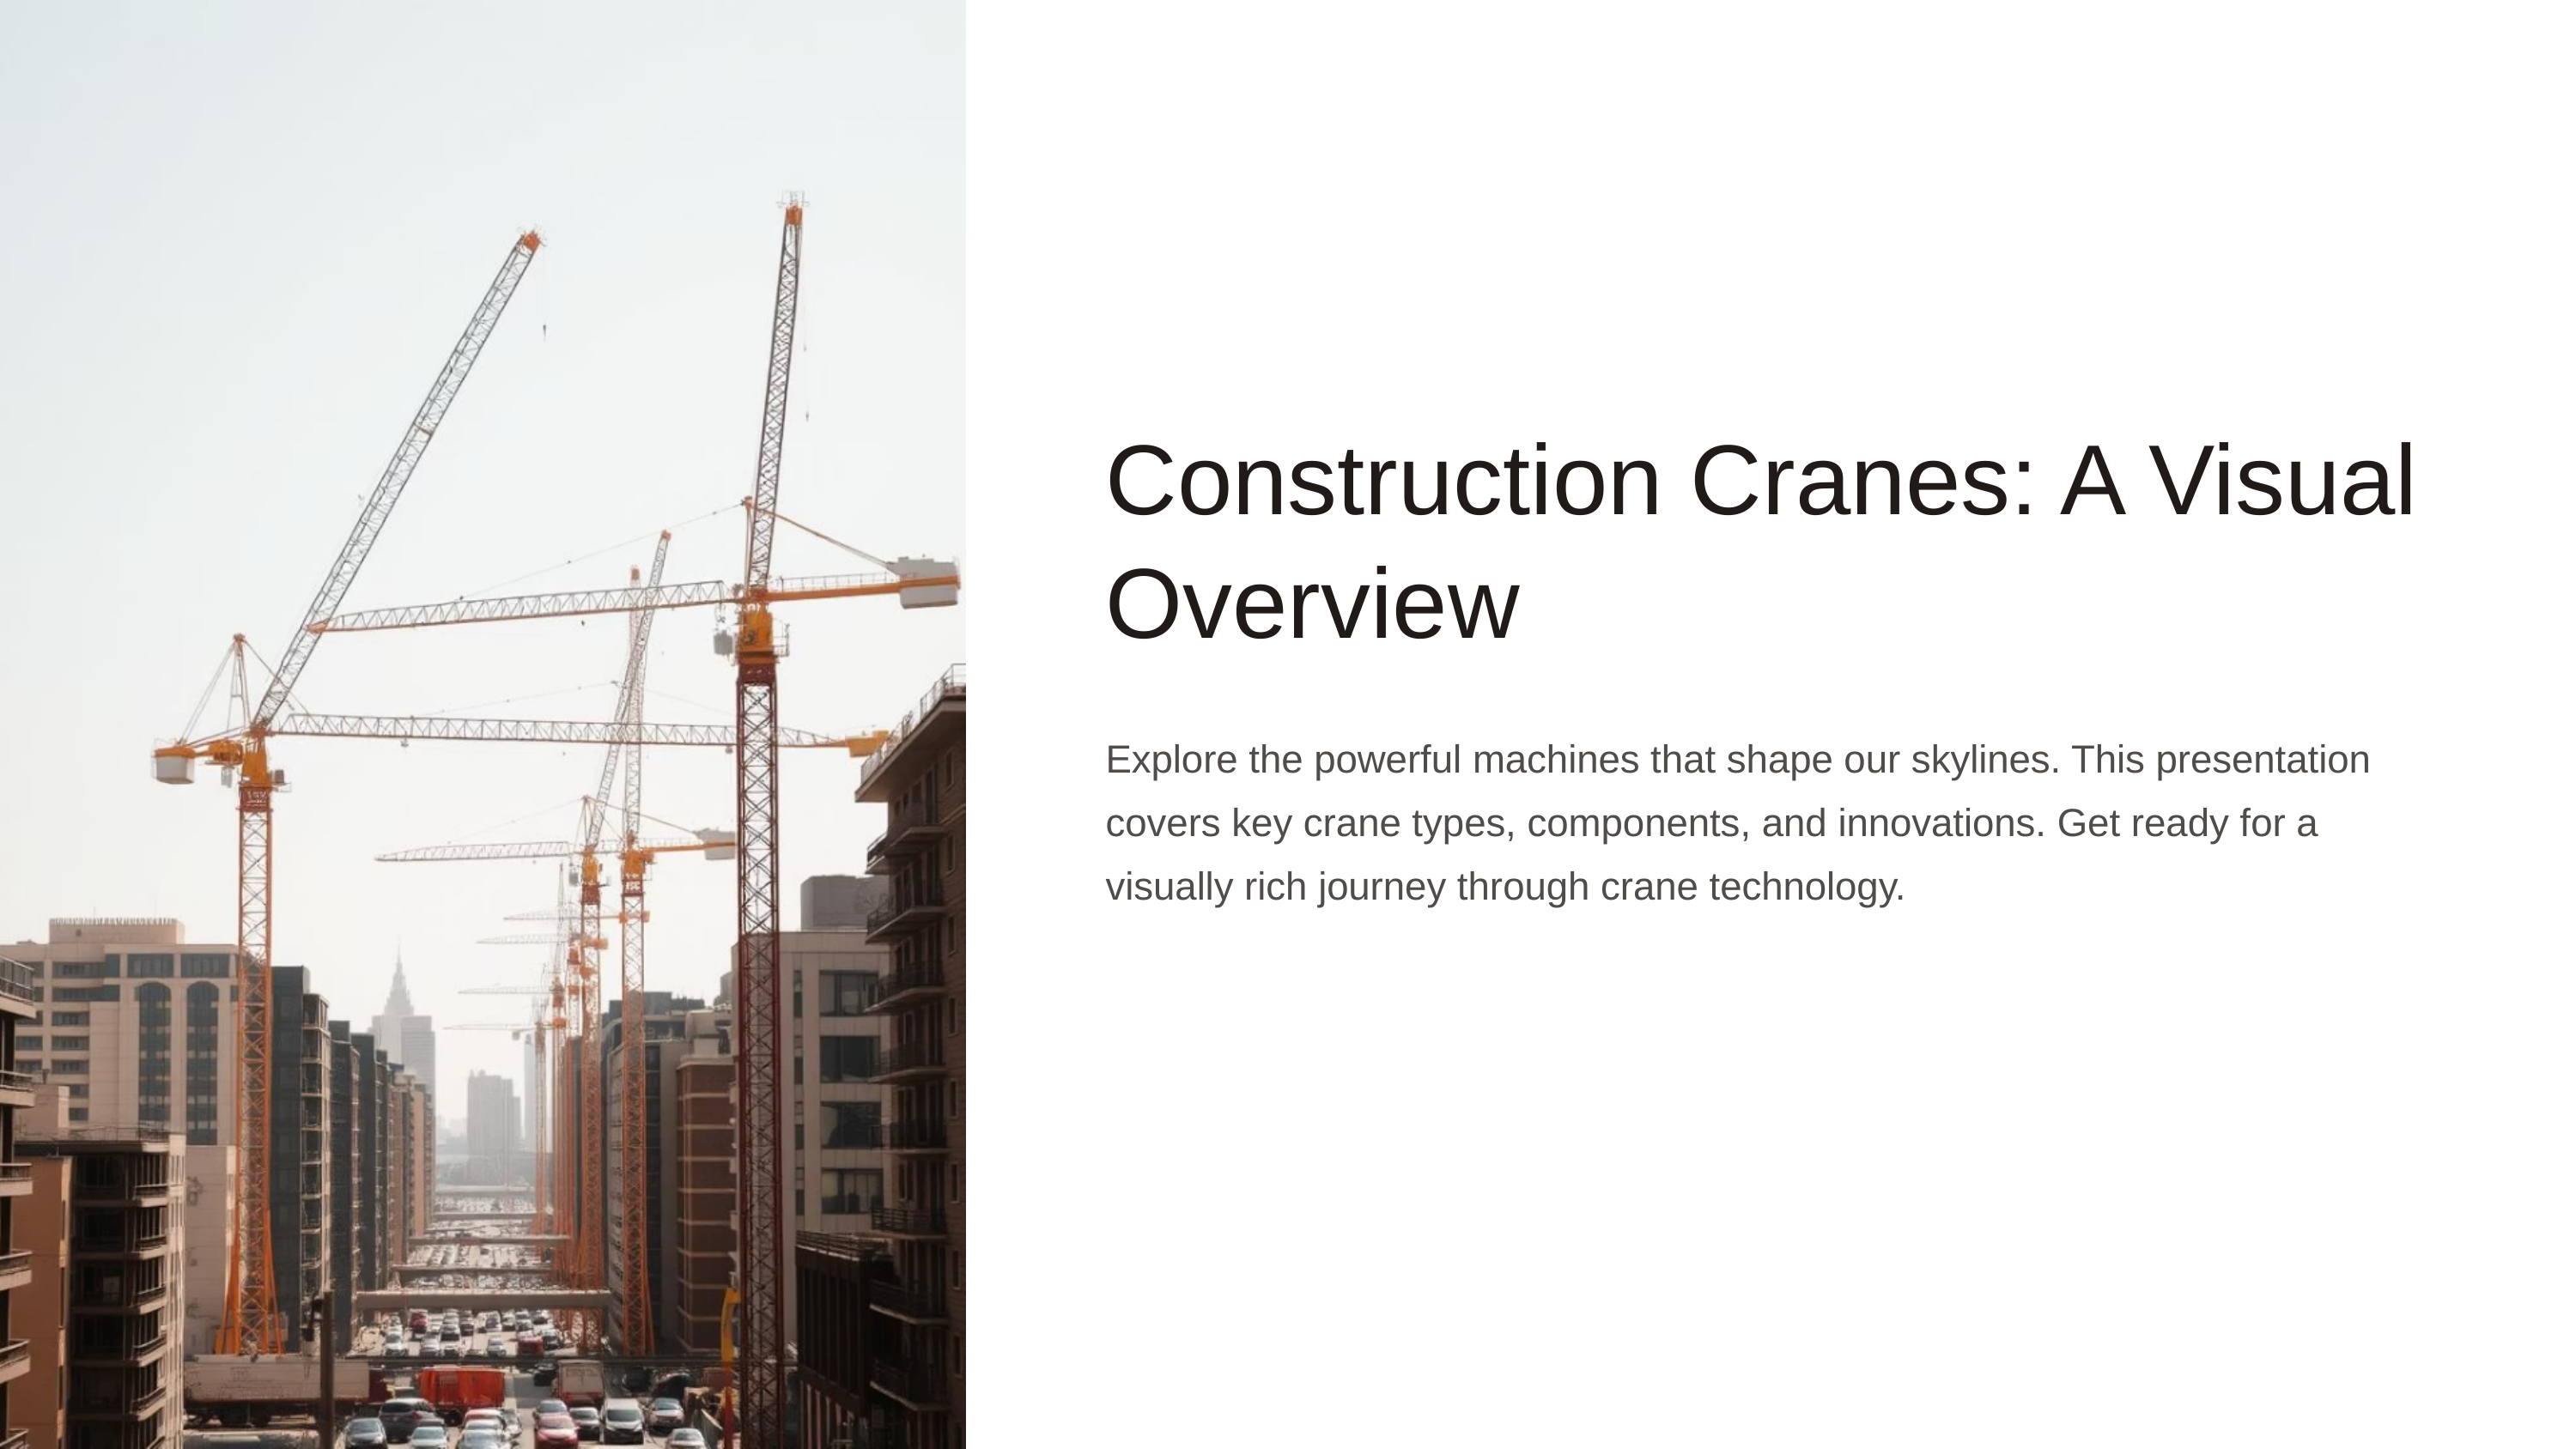

Construction Cranes: A Visual Overview

Explore the powerful machines that shape our skylines. This presentation covers key crane types, components, and innovations. Get ready for a visually rich journey through crane technology.